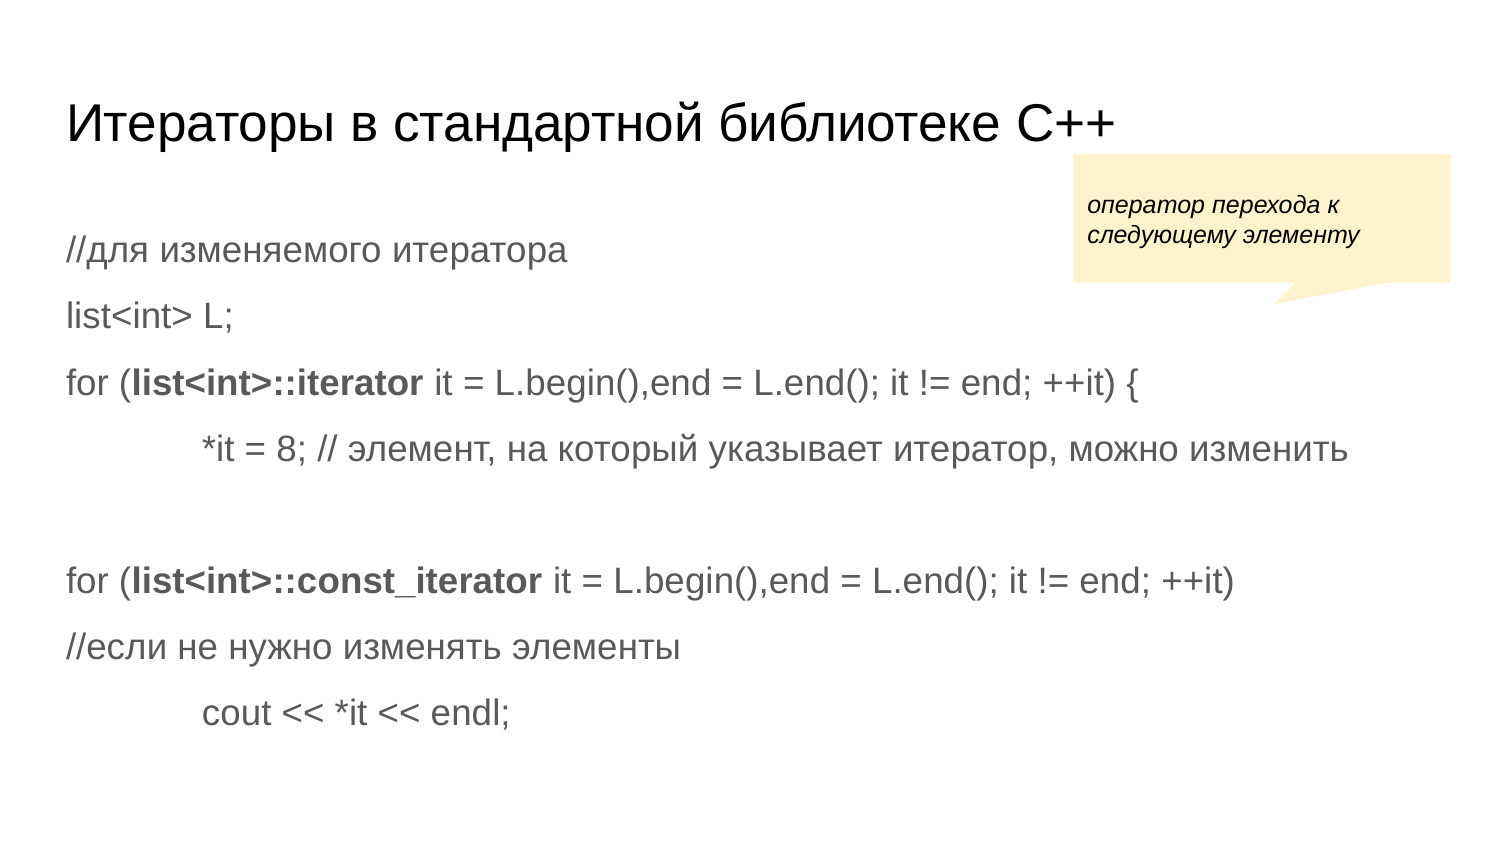

# Итераторы в стандартной библиотеке C++
оператор перехода к следующему элементу
//для изменяемого итератора
list<int> L;
for (list<int>::iterator it = L.begin(),end = L.end(); it != end; ++it) {
    *it = 8; // элемент, на который указывает итератор, можно изменить

for (list<int>::const_iterator it = L.begin(),end = L.end(); it != end; ++it) 		//если не нужно изменять элементы
    cout << *it << endl;